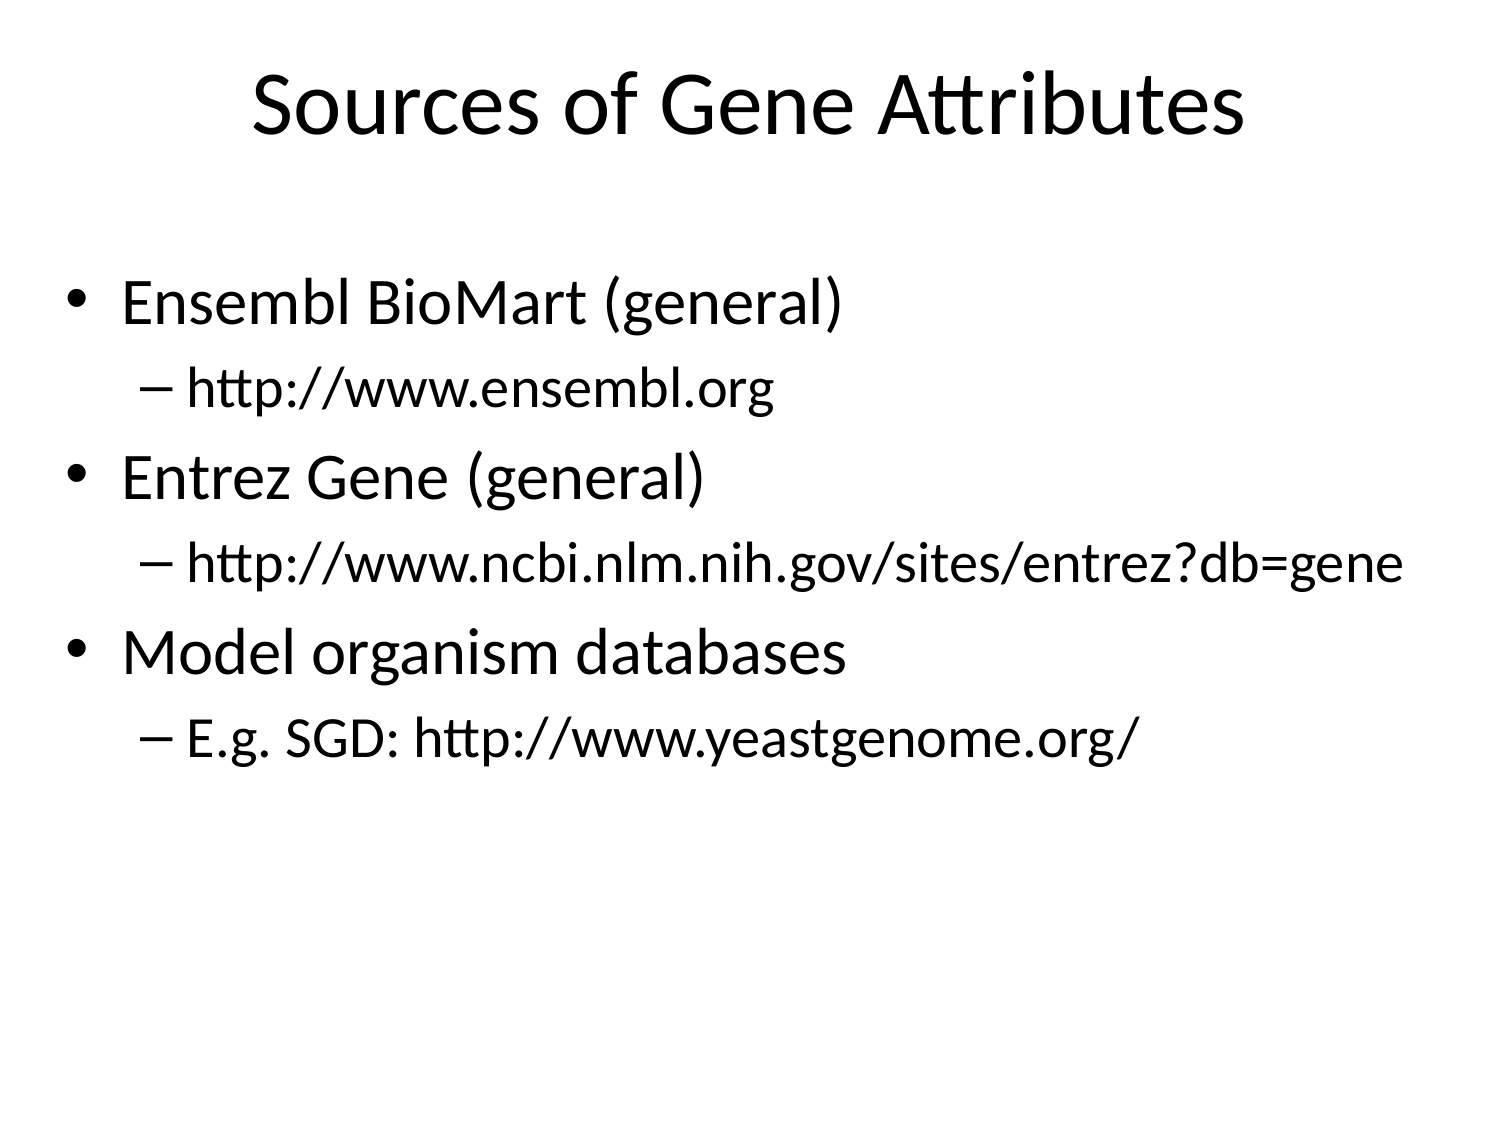

# Sources of Gene Attributes
Ensembl BioMart (general)
http://www.ensembl.org
Entrez Gene (general)
http://www.ncbi.nlm.nih.gov/sites/entrez?db=gene
Model organism databases
E.g. SGD: http://www.yeastgenome.org/